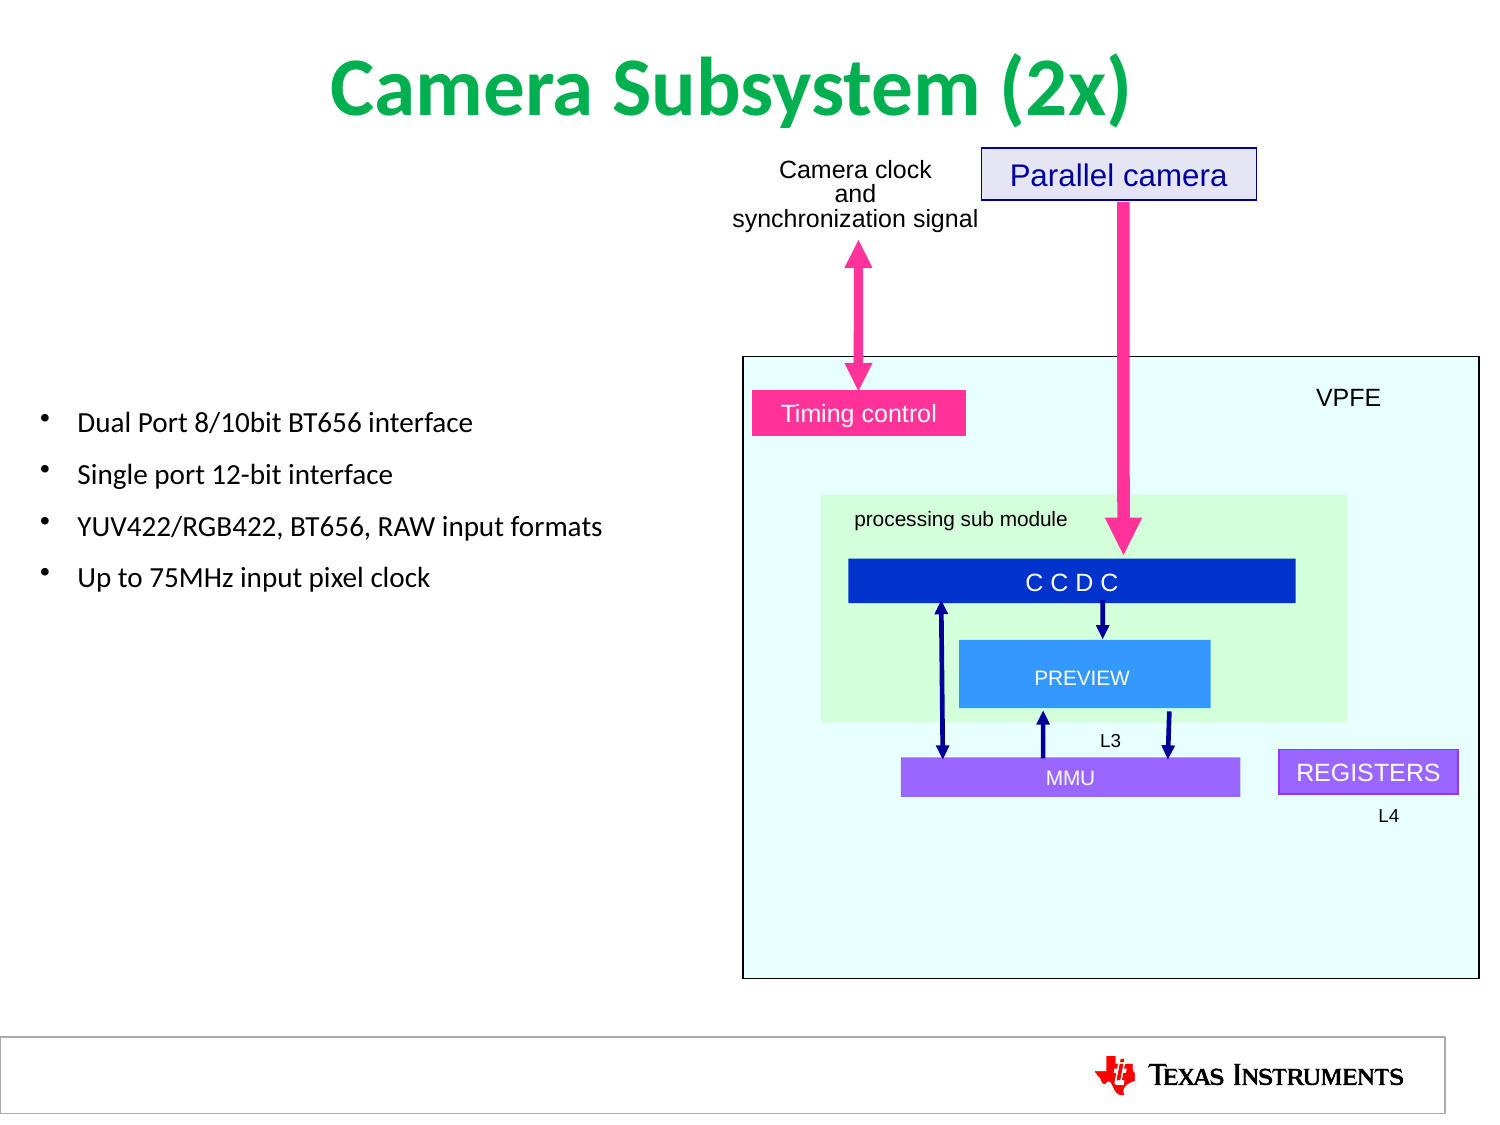

# Camera Subsystem (2x)
Parallel camera
Camera clock
 and
synchronization signal

VPFE
Timing control
Dual Port 8/10bit BT656 interface
Single port 12-bit interface
YUV422/RGB422, BT656, RAW input formats
Up to 75MHz input pixel clock

processing sub module
C C D C

PREVIEW

L3
REGISTERS
MMU
L4